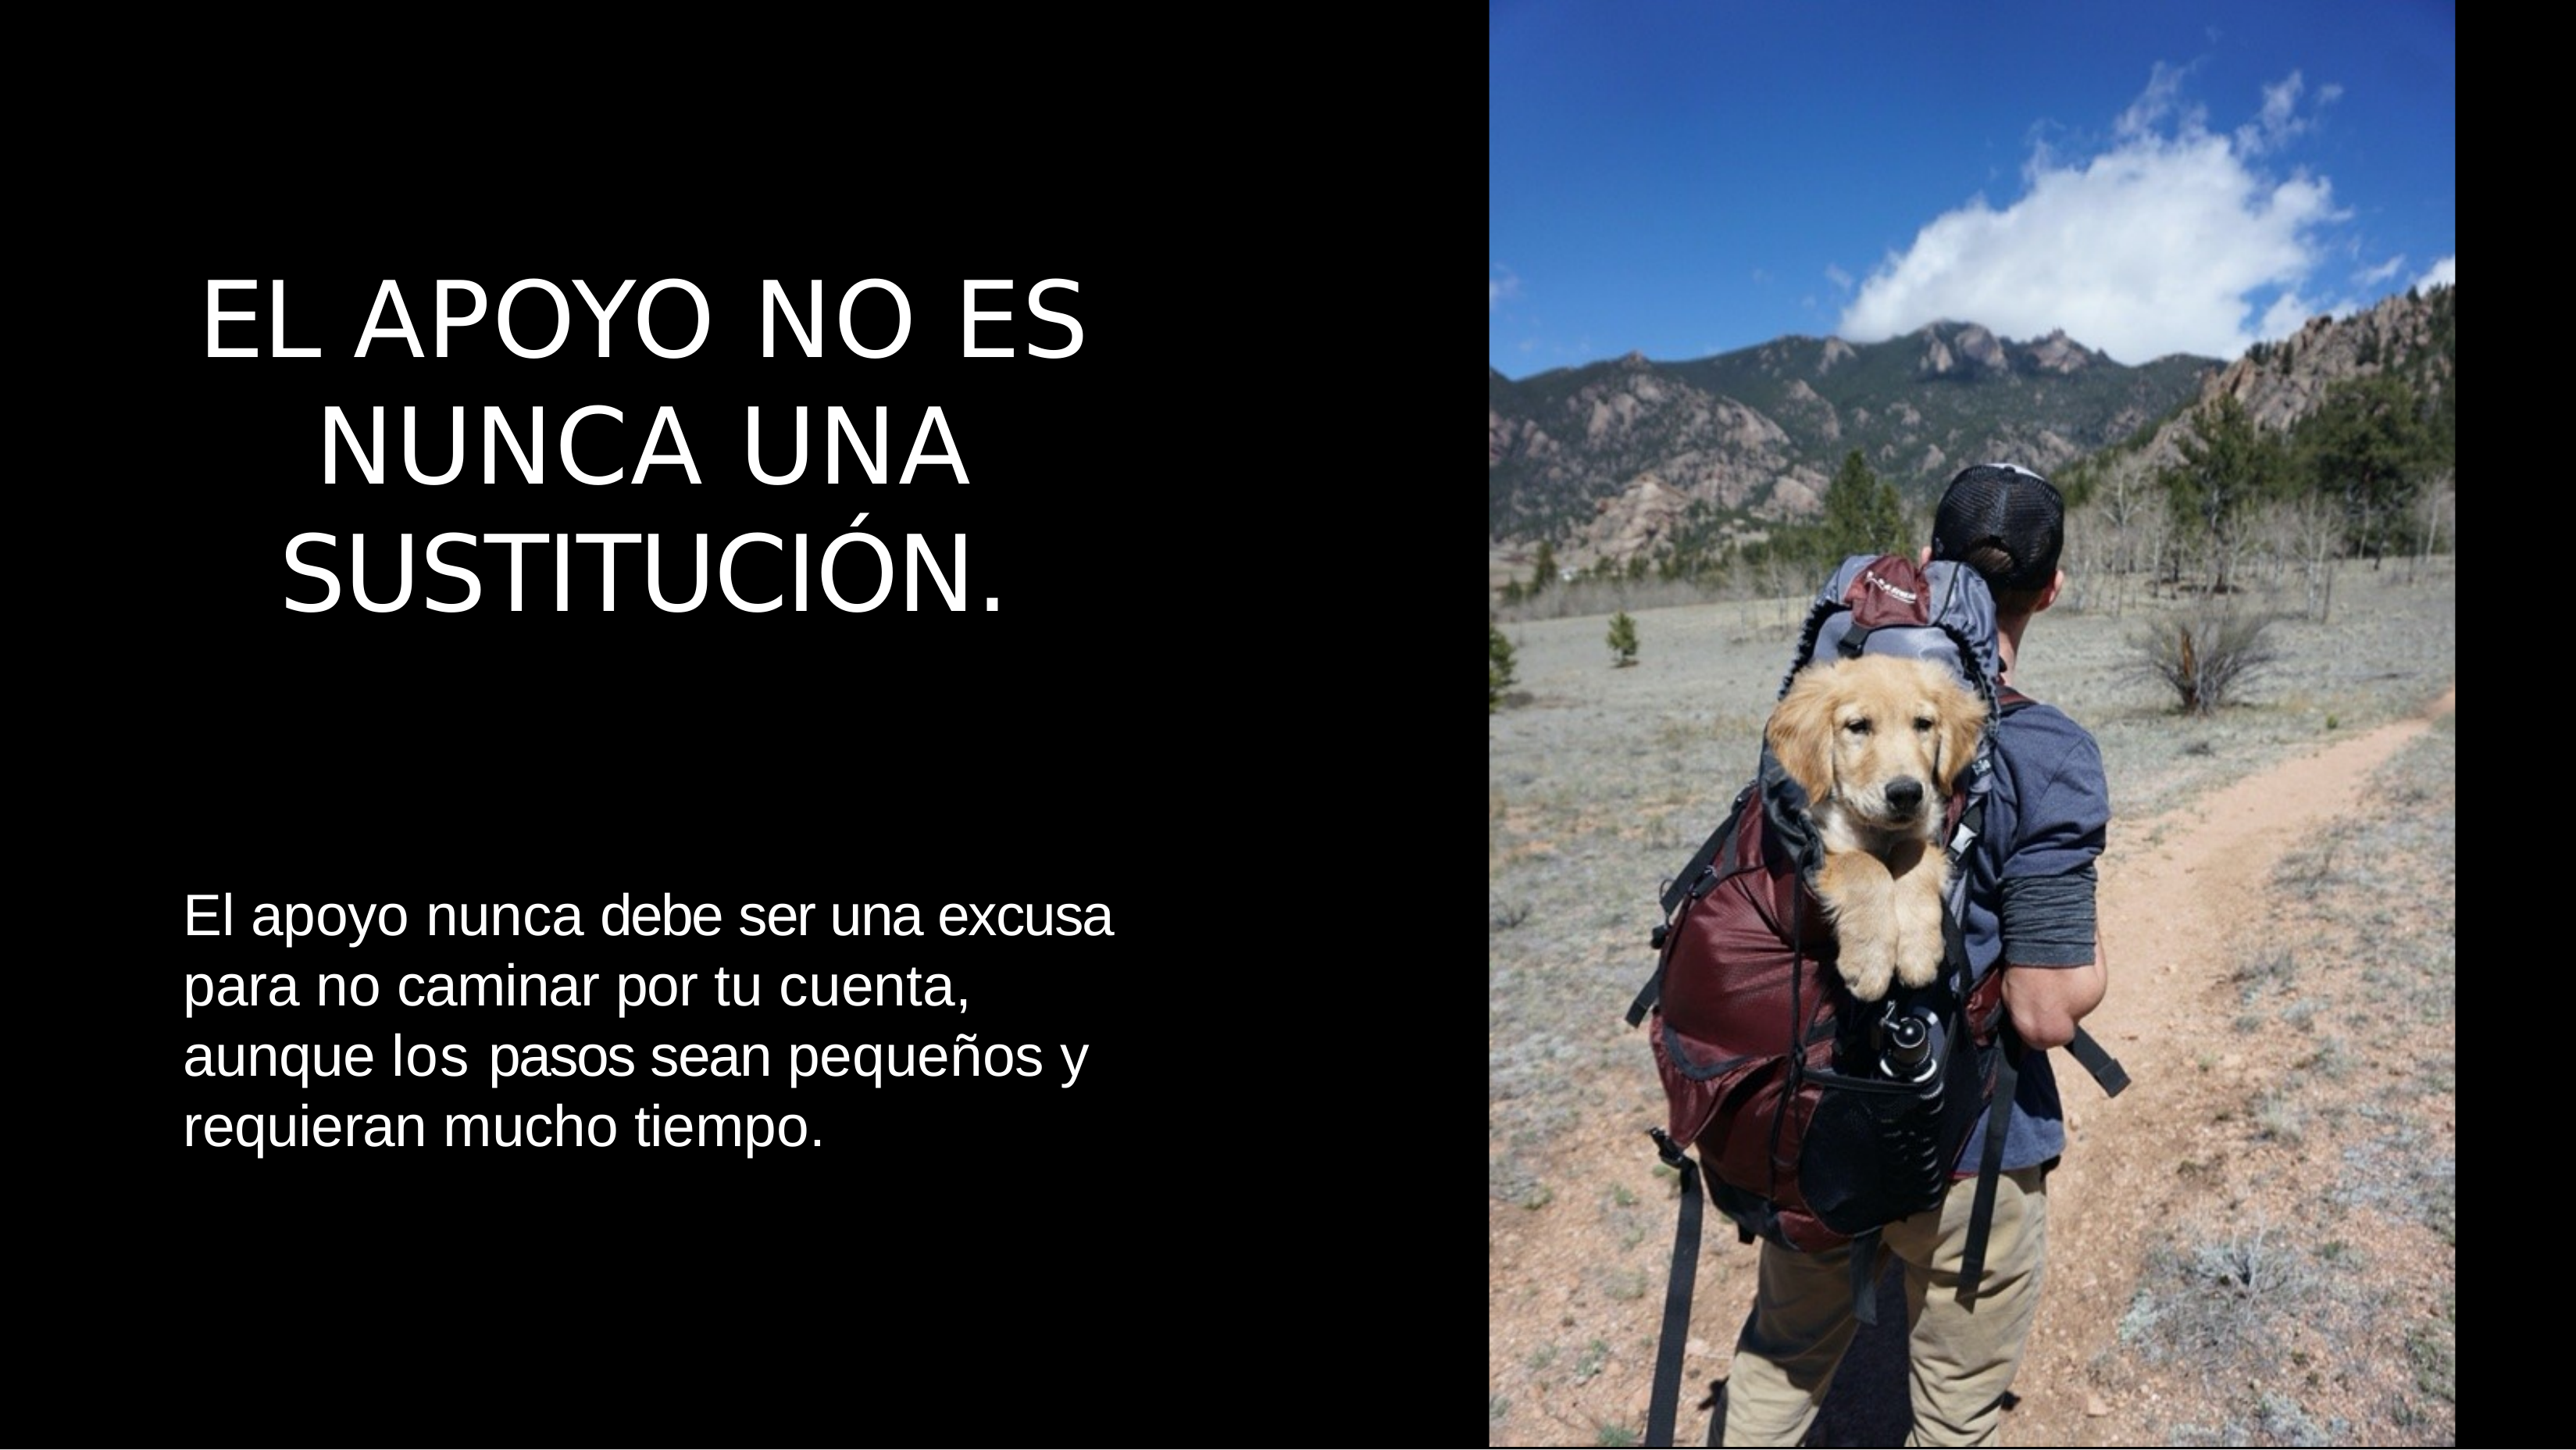

# EL APOYO NO ES NUNCA UNA SUSTITUCIÓN.
El apoyo nunca debe ser una excusa para no caminar por tu cuenta, aunque los pasos sean pequeños y requieran mucho tiempo.